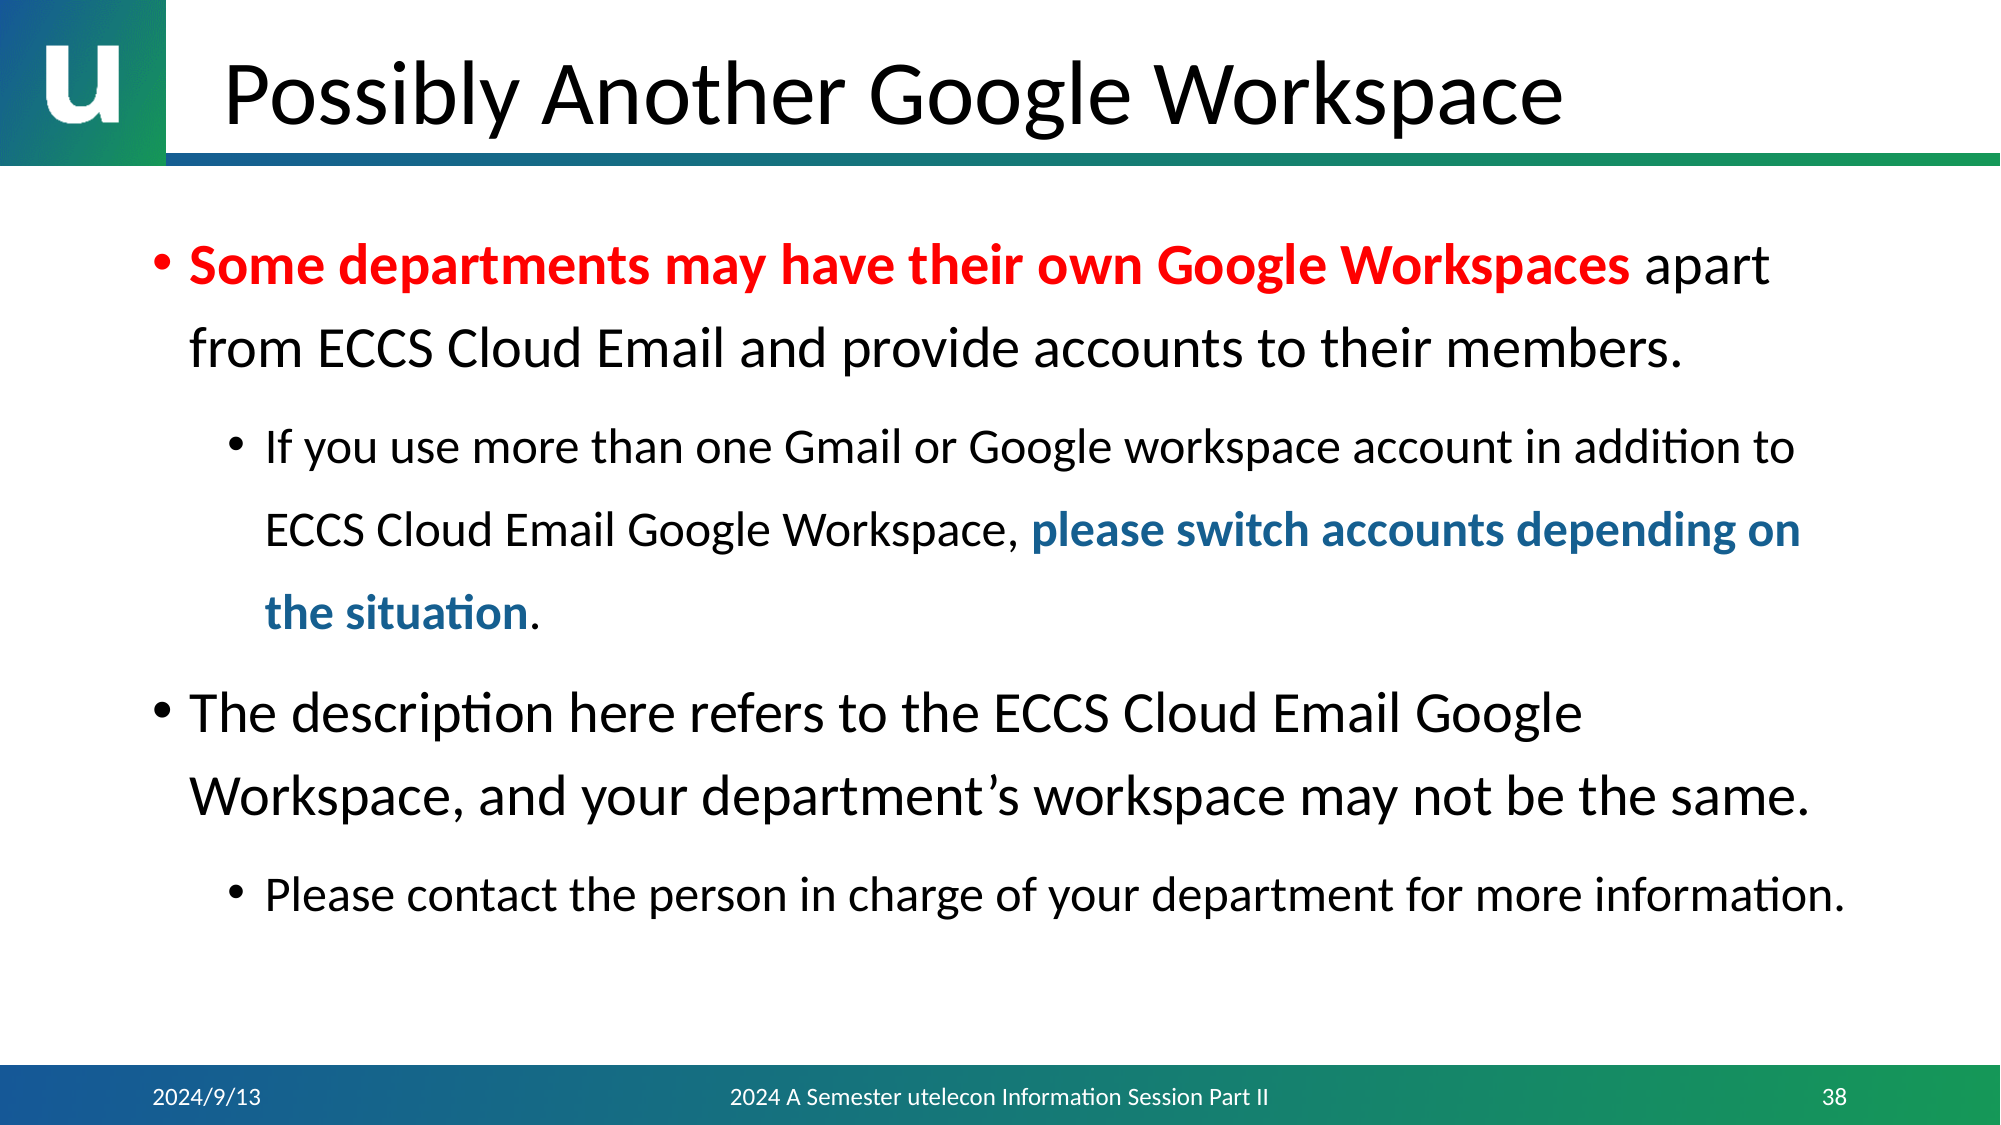

# Possibly Another Google Workspace
Some departments may have their own Google Workspaces apart from ECCS Cloud Email and provide accounts to their members.
If you use more than one Gmail or Google workspace account in addition to ECCS Cloud Email Google Workspace, please switch accounts depending on the situation.
The description here refers to the ECCS Cloud Email Google Workspace, and your department’s workspace may not be the same.
Please contact the person in charge of your department for more information.
2024/9/13
2024 A Semester utelecon Information Session Part II
38